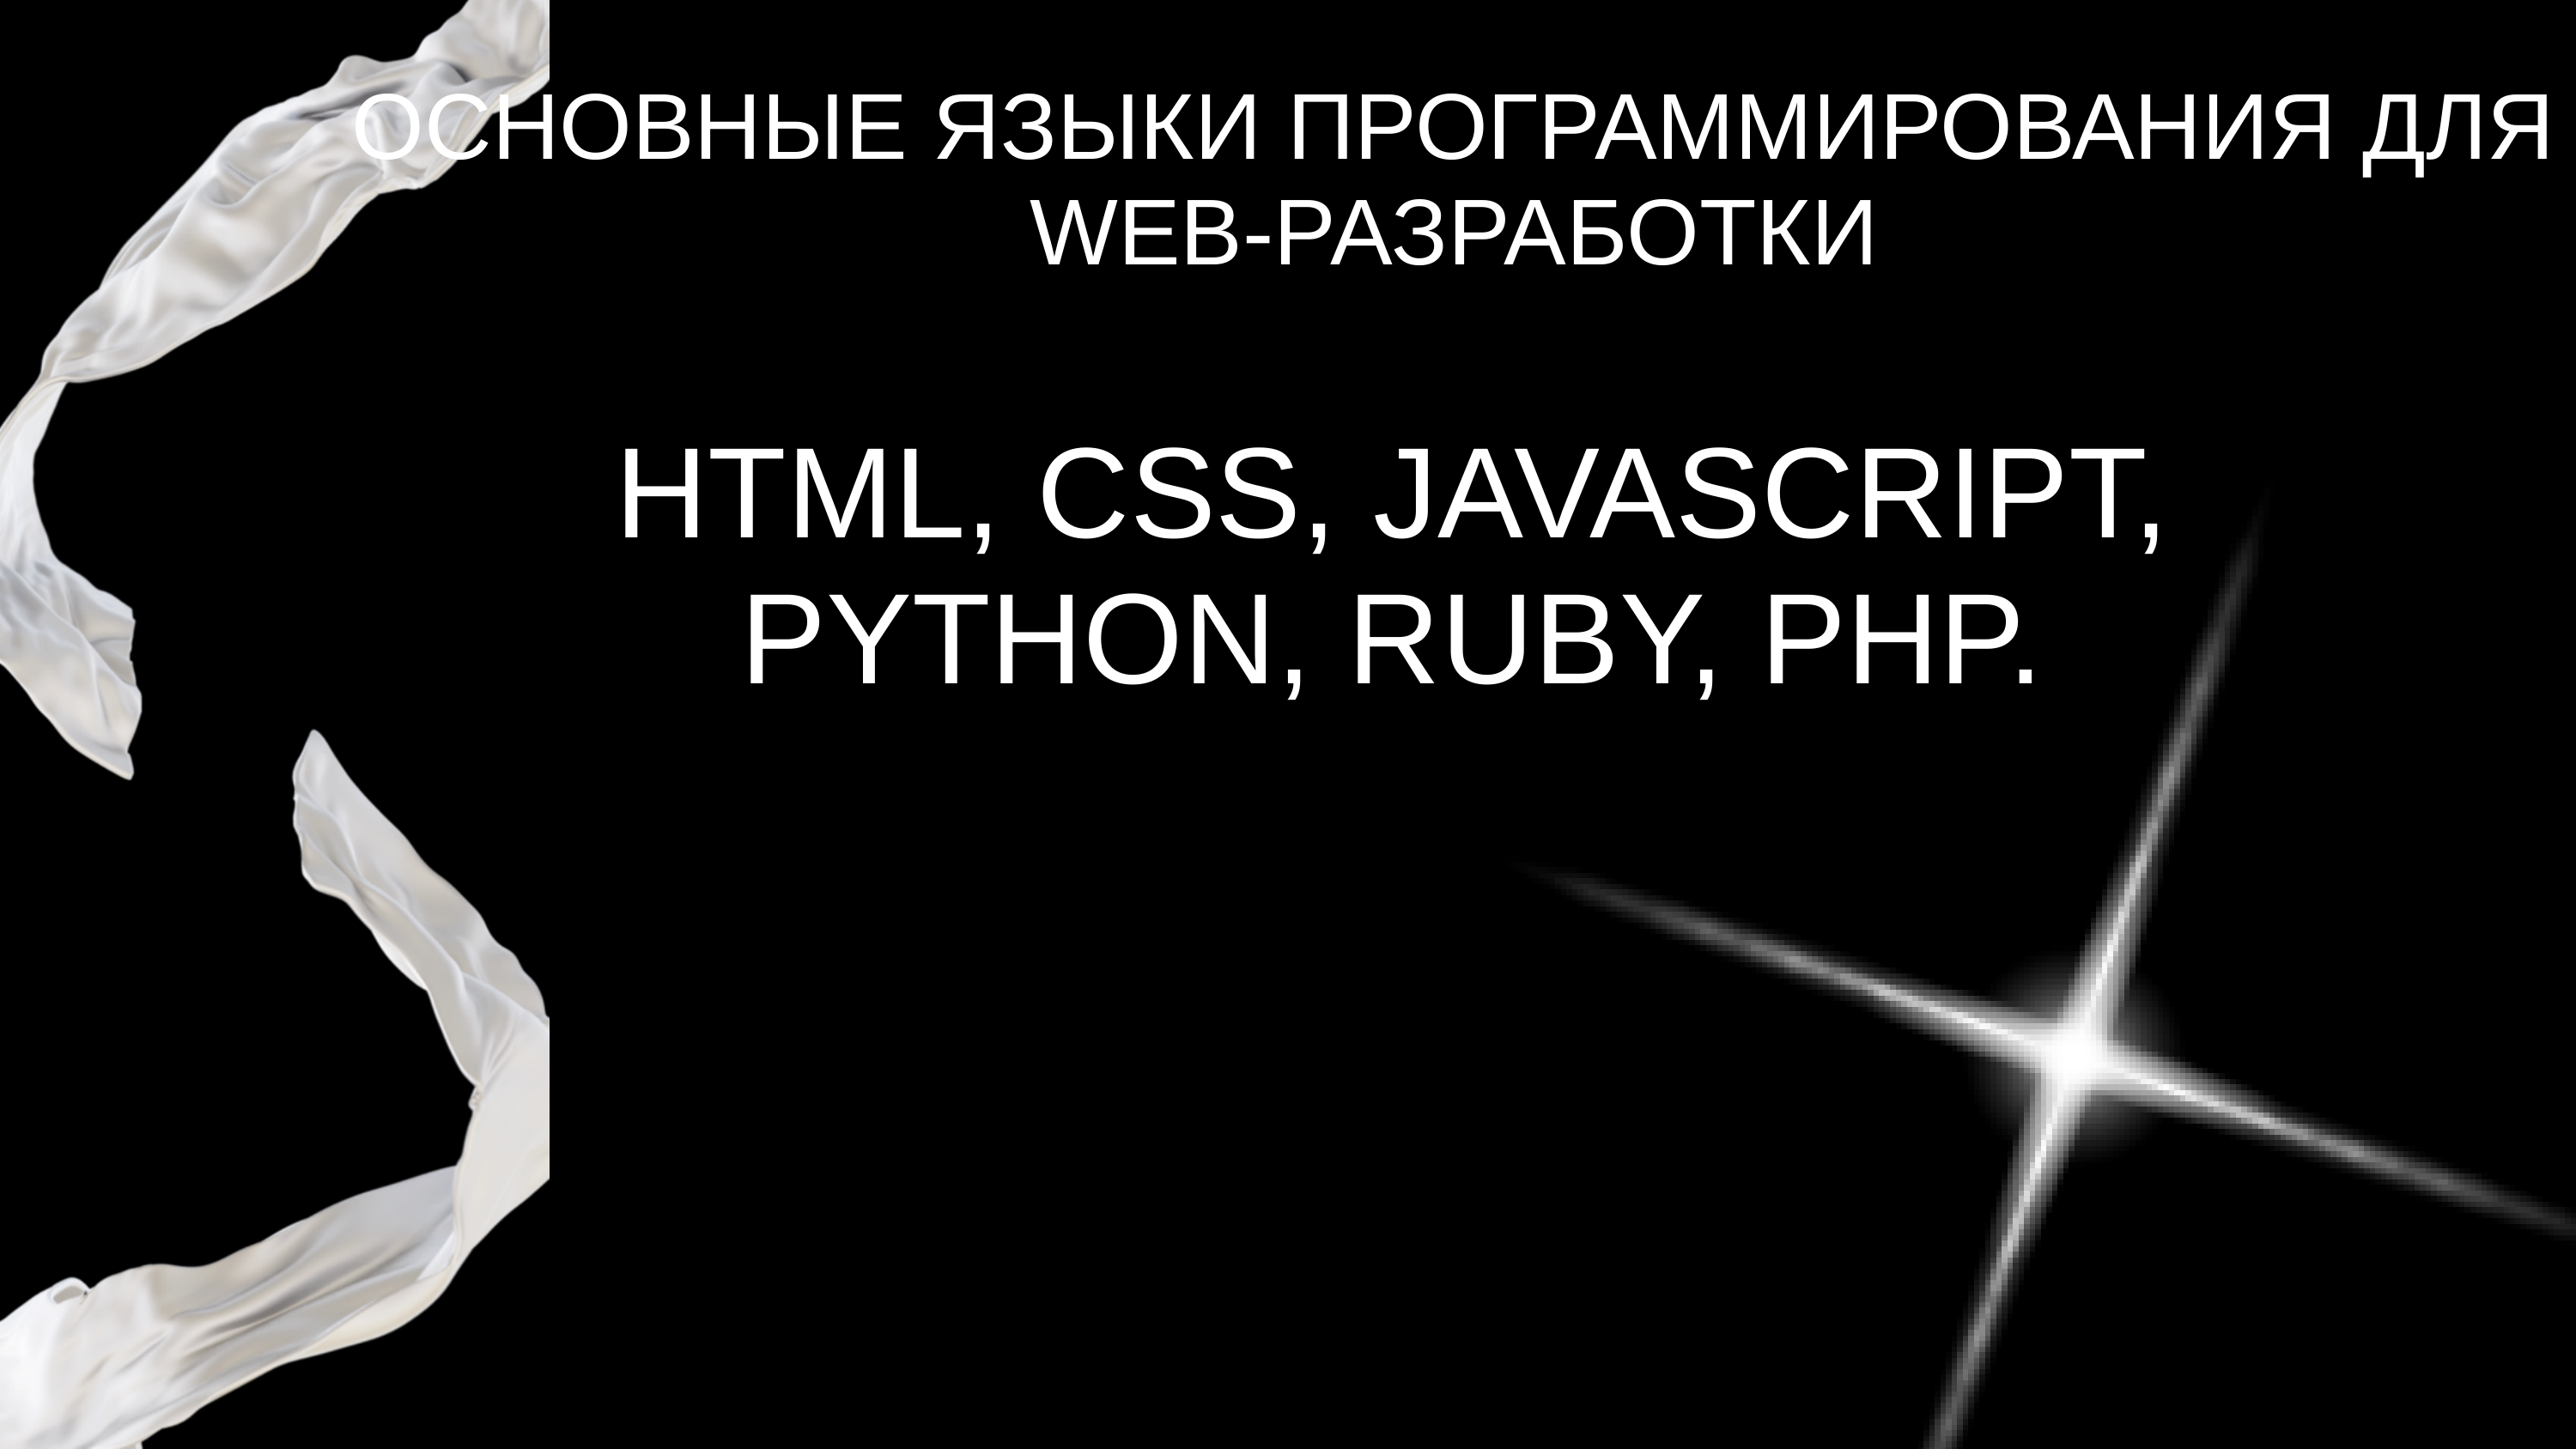

ОСНОВНЫЕ ЯЗЫКИ ПРОГРАММИРОВАНИЯ ДЛЯ WEB-РАЗРАБОТКИ
HTML, CSS, JAVASCRIPT, PYTHON, RUBY, PHP.